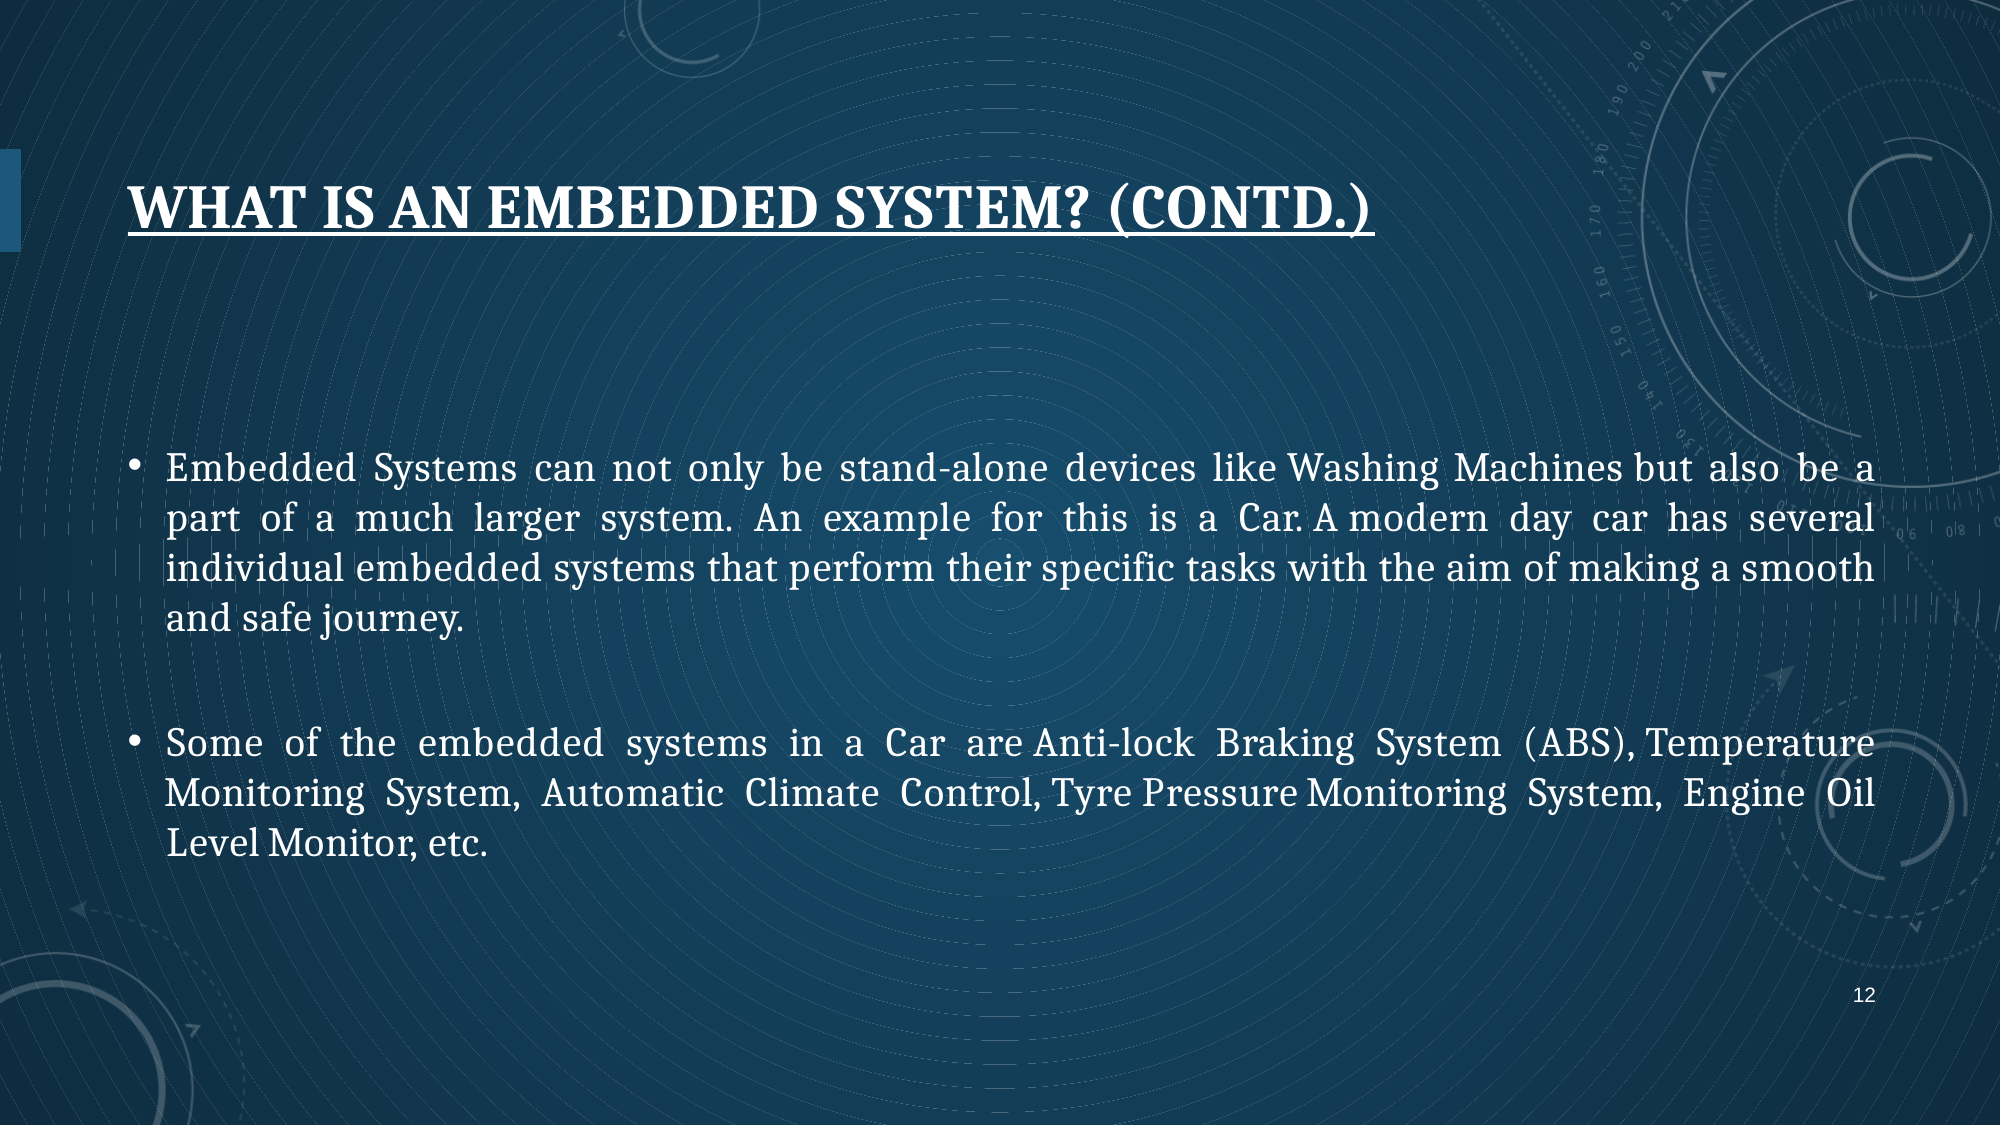

# What is an Embedded System? (Contd.)

Embedded Systems can not only be stand-alone devices like Washing Machines but also be a part of a much larger system. An example for this is a Car. A modern day car has several individual embedded systems that perform their specific tasks with the aim of making a smooth and safe journey.

Some of the embedded systems in a Car are Anti-lock Braking System (ABS), Temperature Monitoring System, Automatic Climate Control, Tyre Pressure Monitoring System, Engine Oil Level Monitor, etc.

12